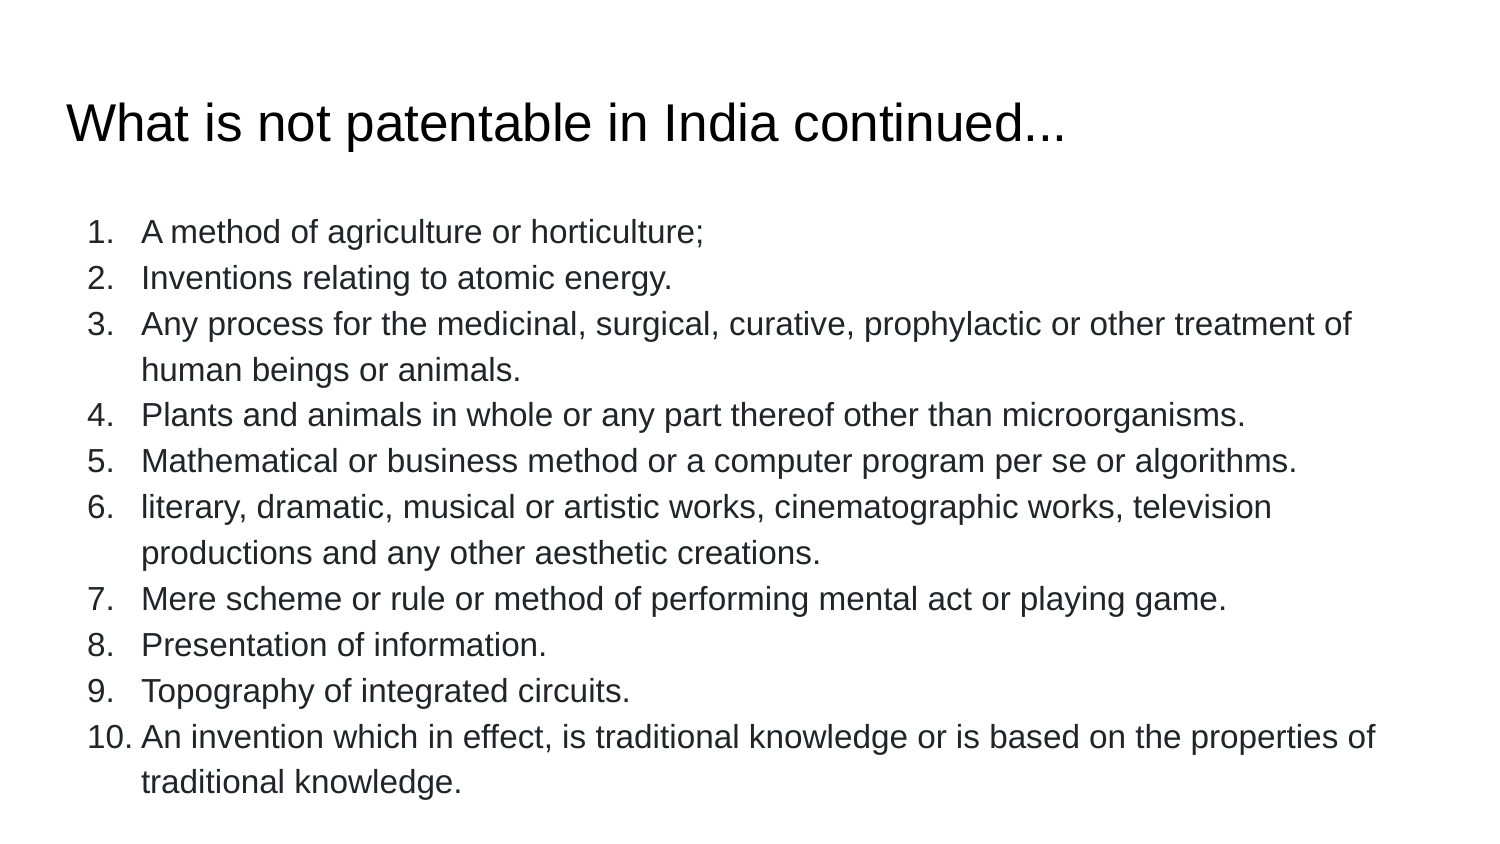

# What is not patentable in India continued...
A method of agriculture or horticulture;
Inventions relating to atomic energy.
Any process for the medicinal, surgical, curative, prophylactic or other treatment of human beings or animals.
Plants and animals in whole or any part thereof other than microorganisms.
Mathematical or business method or a computer program per se or algorithms.
literary, dramatic, musical or artistic works, cinematographic works, television productions and any other aesthetic creations.
Mere scheme or rule or method of performing mental act or playing game.
Presentation of information.
Topography of integrated circuits.
An invention which in effect, is traditional knowledge or is based on the properties of traditional knowledge.